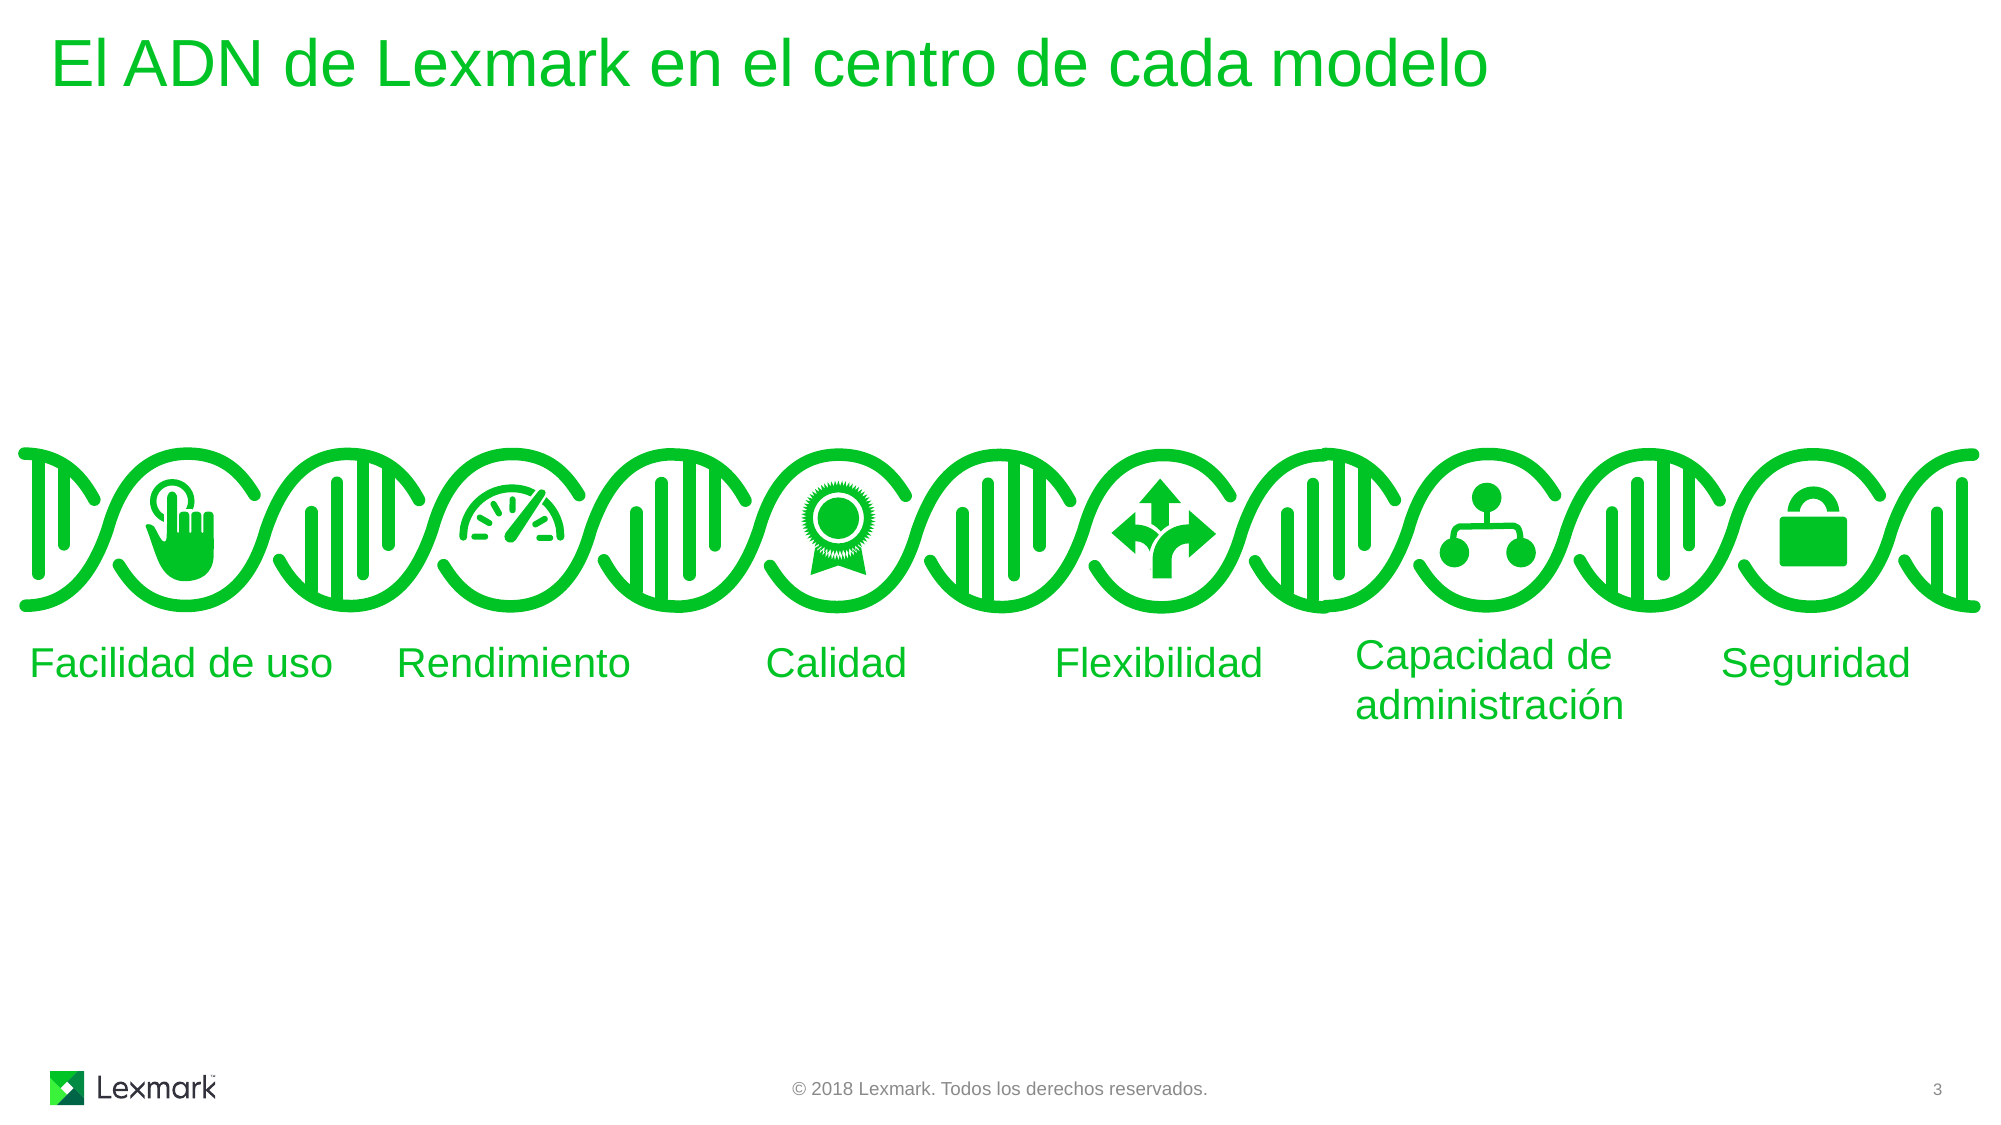

# El ADN de Lexmark en el centro de cada modelo

Capacidad de
administración
Facilidad de uso
Rendimiento
Calidad
Flexibilidad
Seguridad

Facilidad de uso
Rendimiento
Calidad
Flexibilidad
Capacidad de administración
Seguridad

© 2018 Lexmark. Todos los derechos reservados.
3